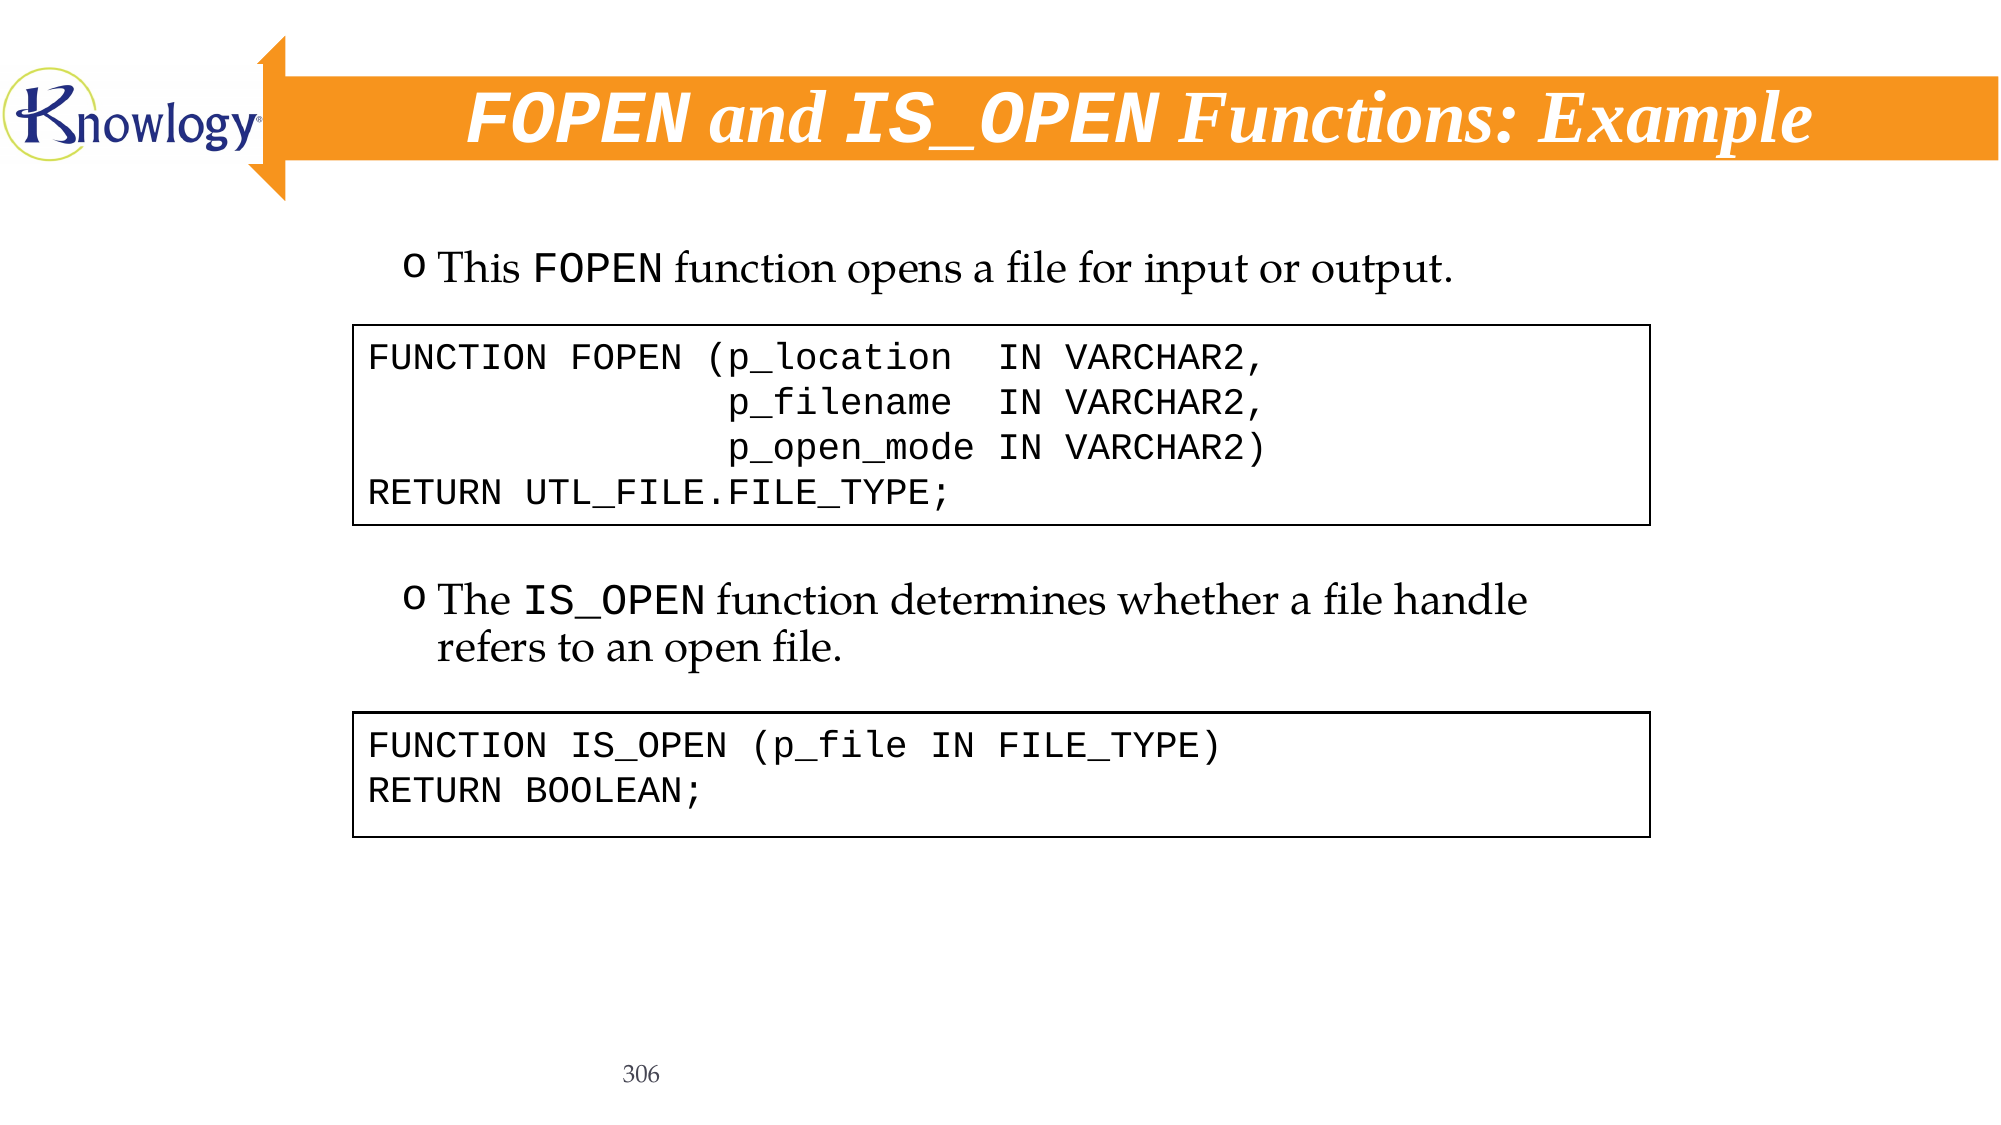

# FOPEN and IS_OPEN Functions: Example
This FOPEN function opens a file for input or output.

The IS_OPEN function determines whether a file handle refers to an open file.
FUNCTION FOPEN (p_location  IN VARCHAR2,
                p_filename  IN VARCHAR2,
                p_open_mode IN VARCHAR2)
RETURN UTL_FILE.FILE_TYPE;
FUNCTION IS_OPEN (p_file IN FILE_TYPE)
RETURN BOOLEAN;
306